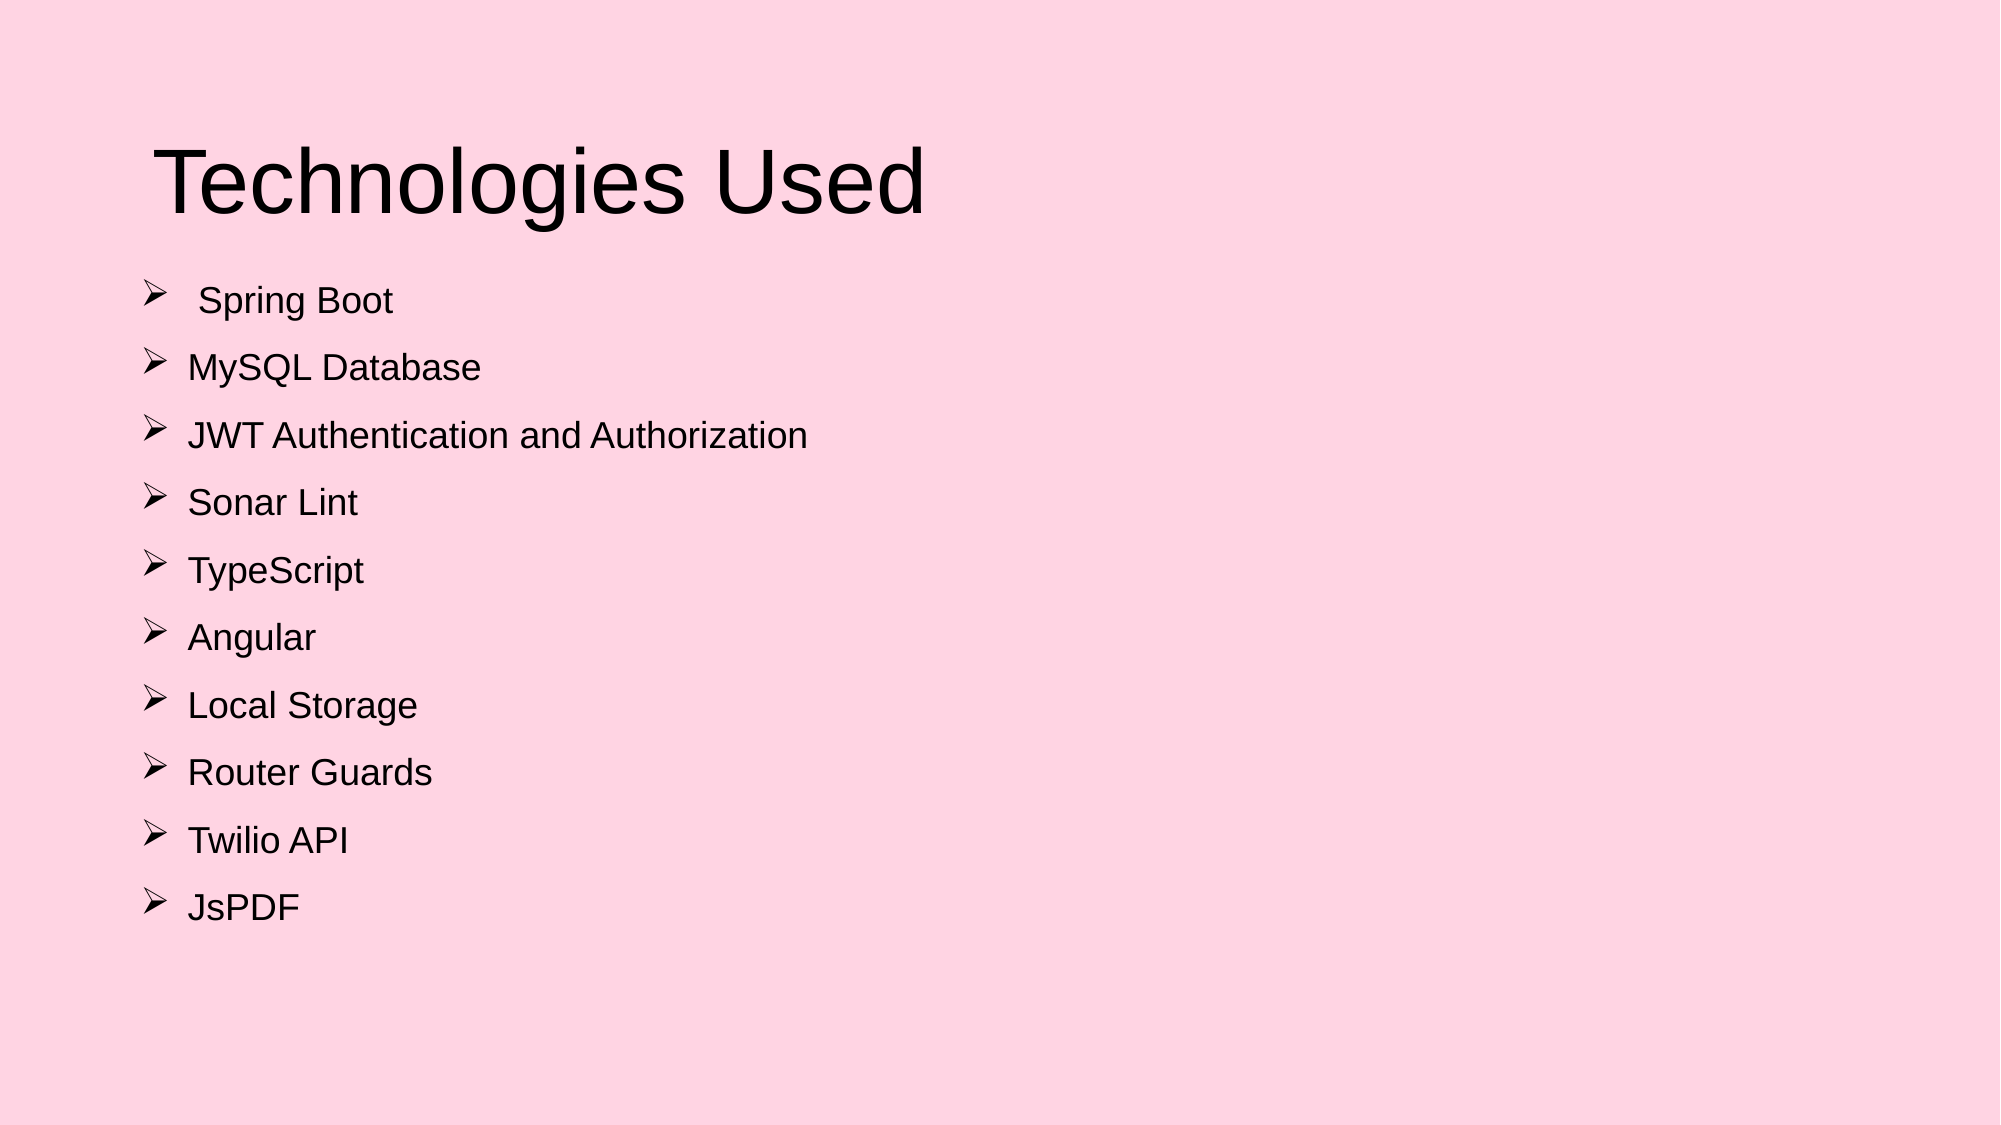

# Technologies Used
 Spring Boot
MySQL Database
JWT Authentication and Authorization
Sonar Lint
TypeScript
Angular
Local Storage
Router Guards
Twilio API
JsPDF